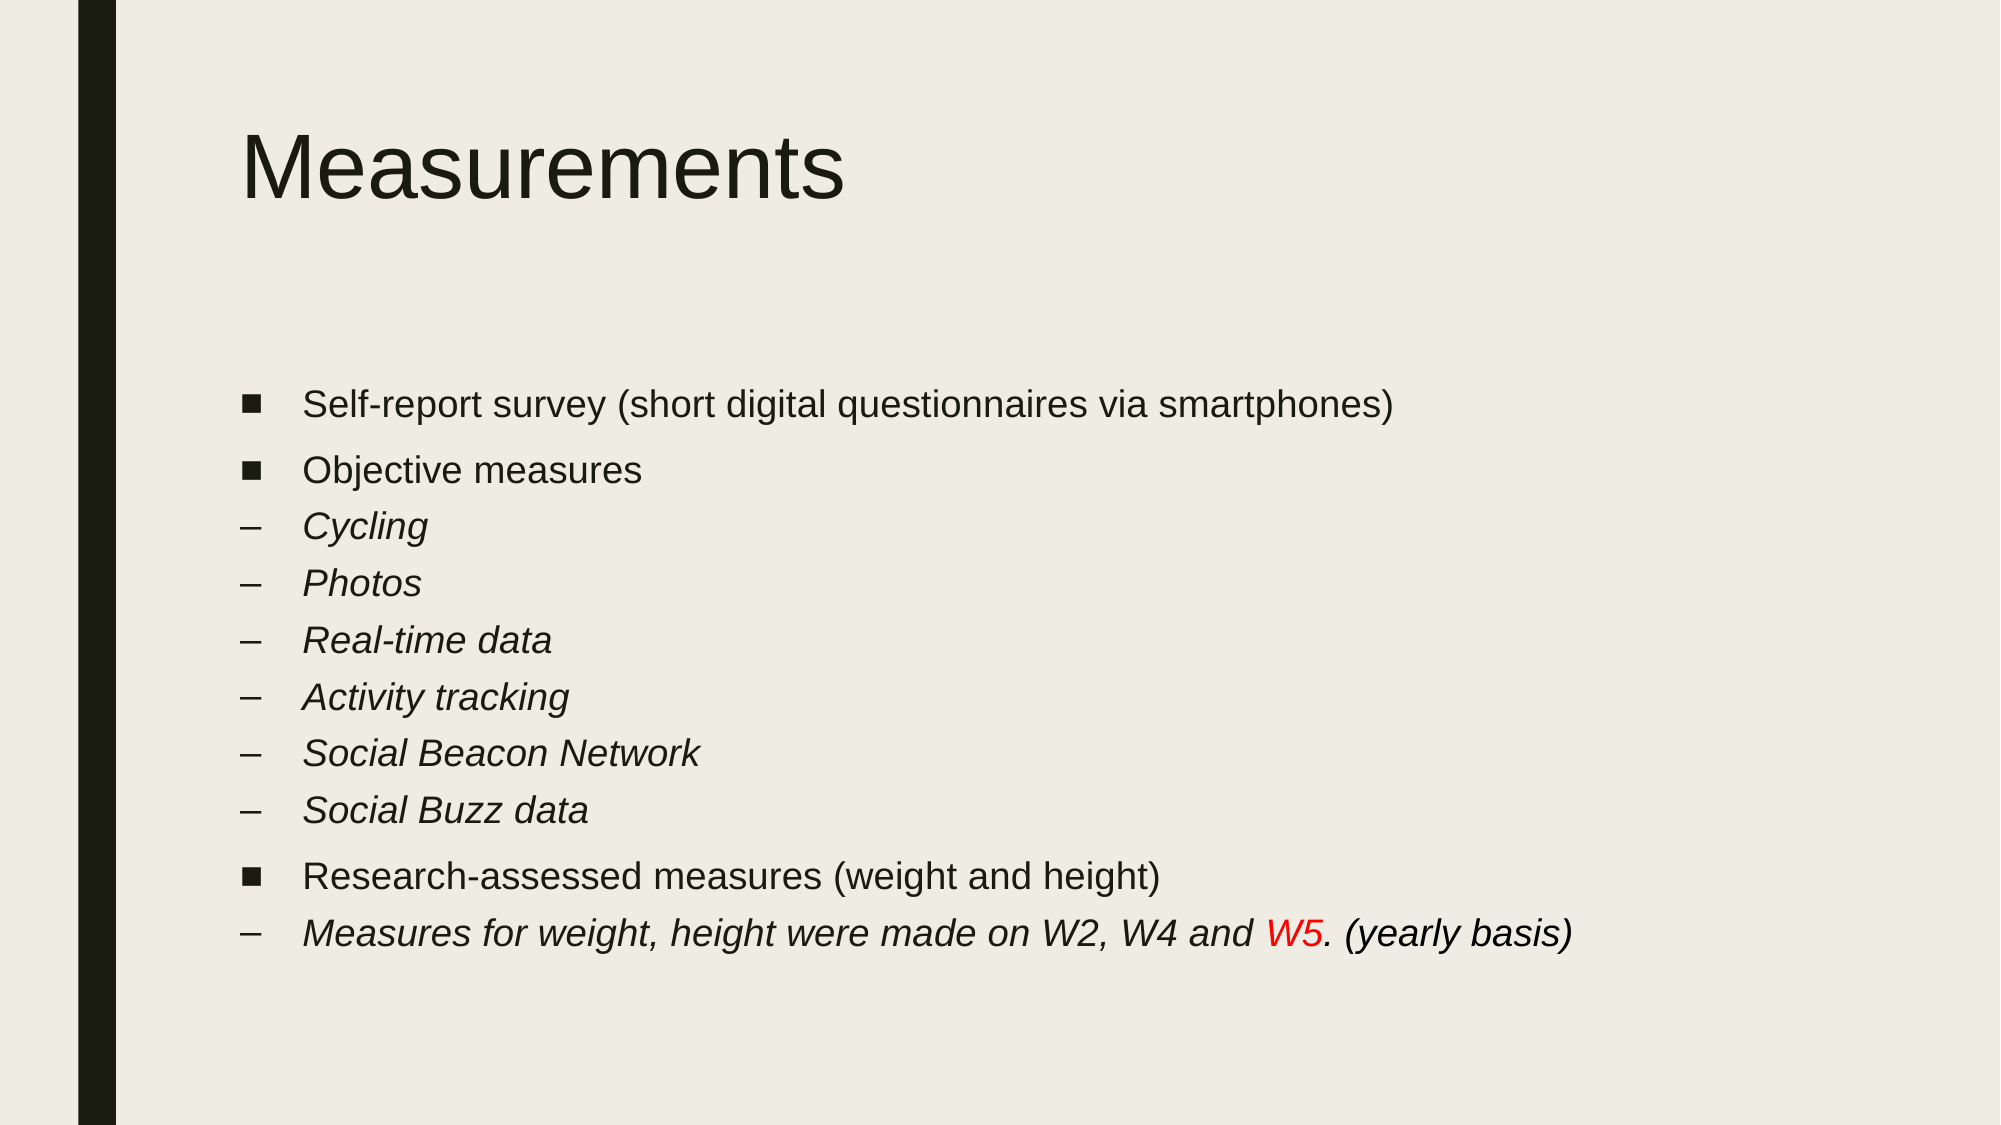

# Measurements
Self-report survey (short digital questionnaires via smartphones)
Objective measures
Cycling
Photos
Real-time data
Activity tracking
Social Beacon Network
Social Buzz data
Research-assessed measures (weight and height)
Measures for weight, height were made on W2, W4 and W5. (yearly basis)